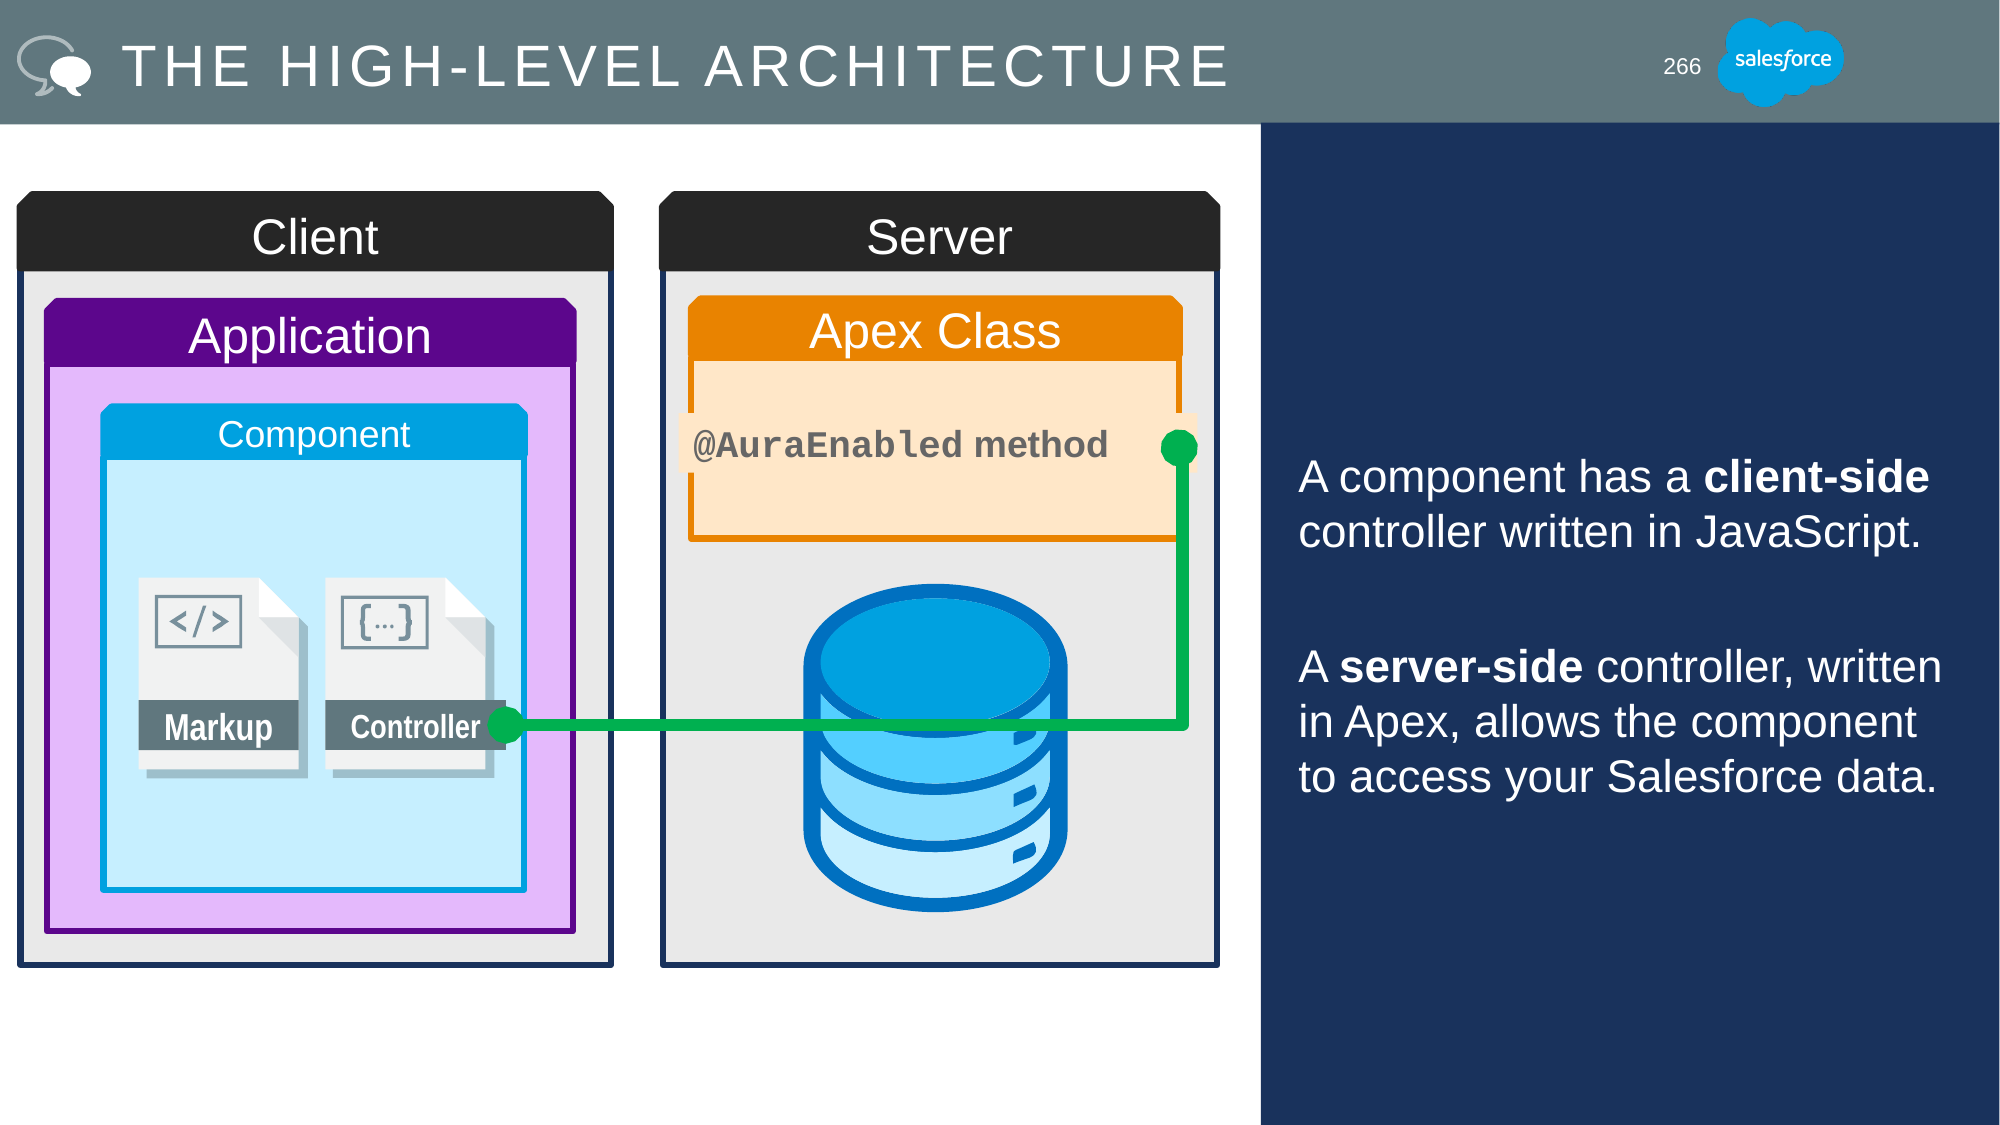

# The High-Level Architecture
266
A component has a client-side controller written in JavaScript.

A server-side controller, written in Apex, allows the component to access your Salesforce data.
Client

Server

Apex Class

Application

Component

@AuraEnabled method

Controller

Markup